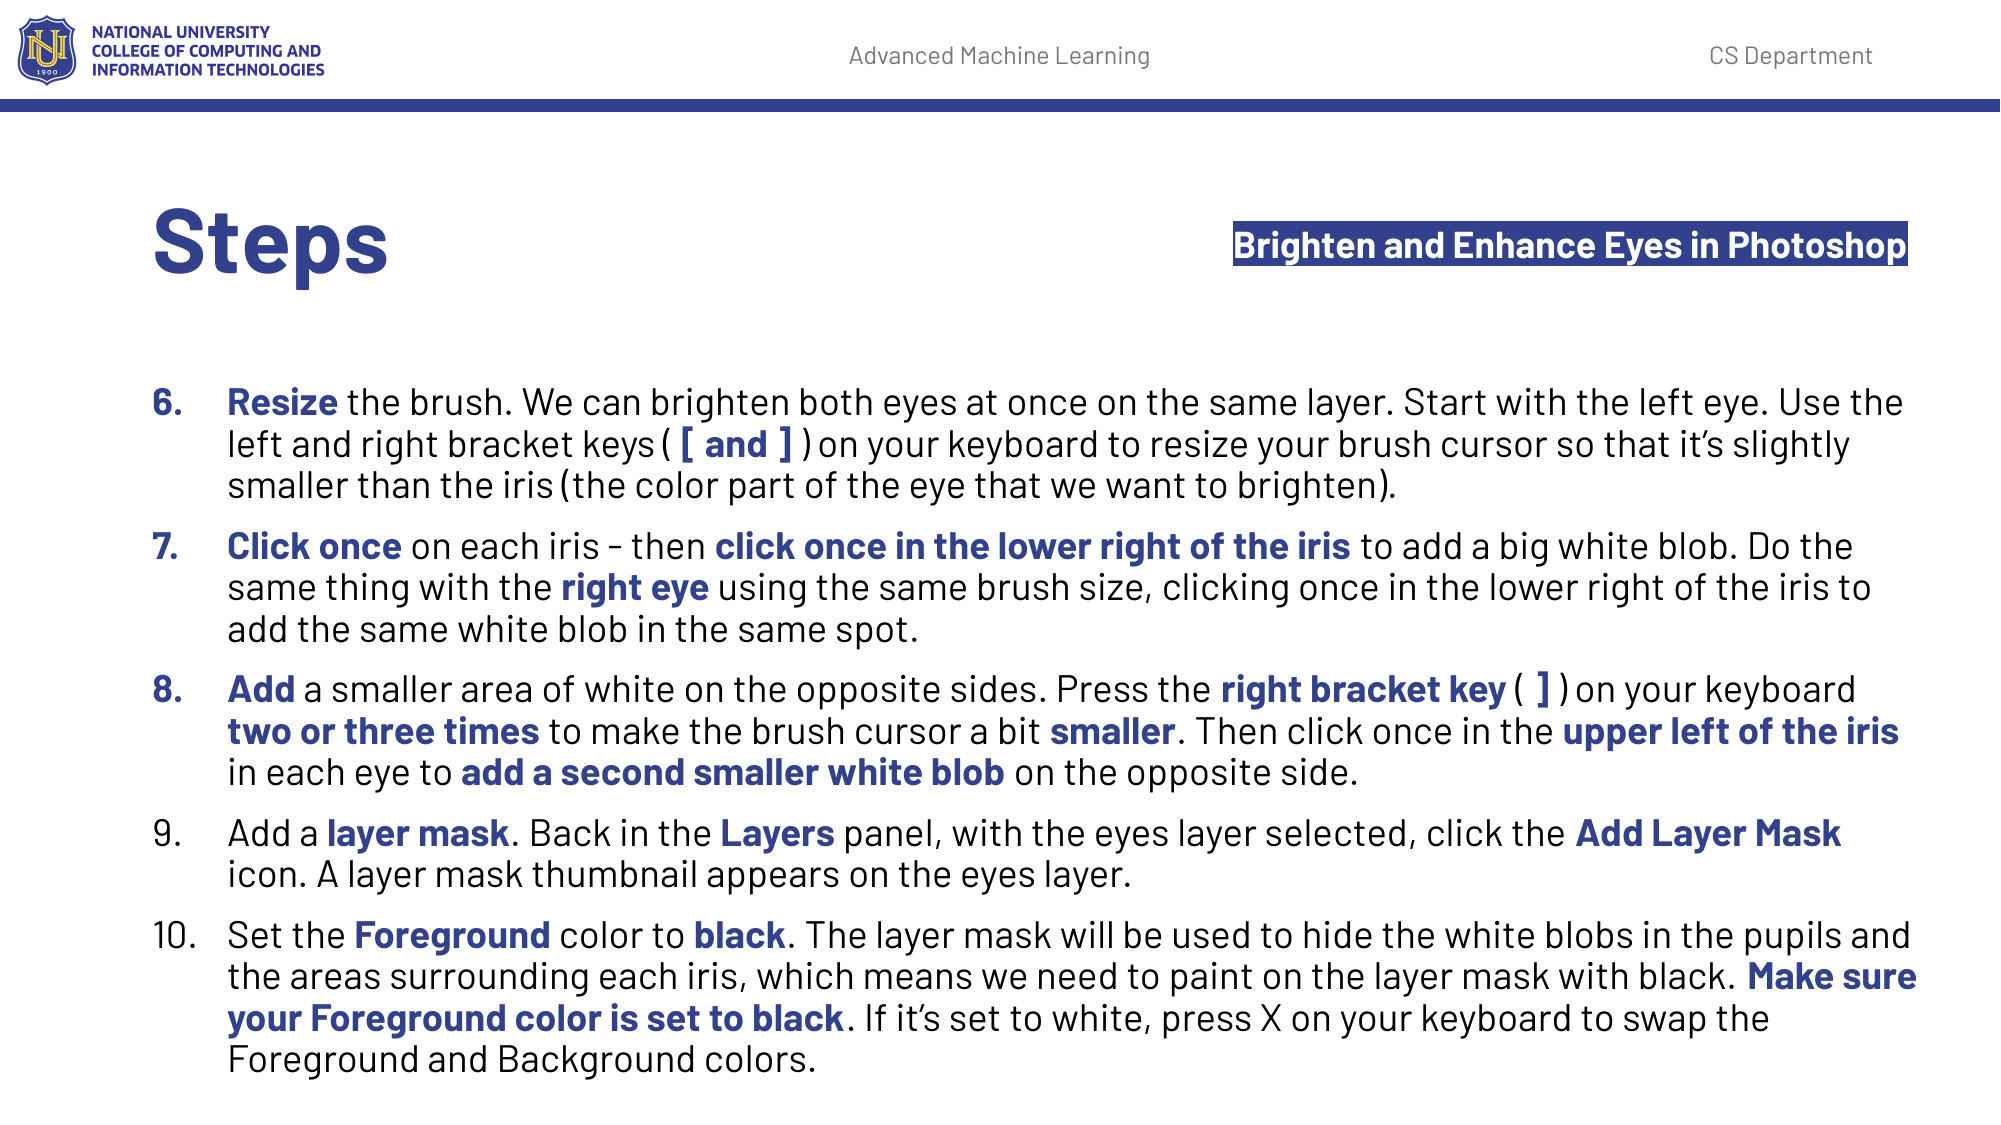

# Steps
Brighten and Enhance Eyes in Photoshop
Resize the brush. We can brighten both eyes at once on the same layer. Start with the left eye. Use the left and right bracket keys ( [ and ] ) on your keyboard to resize your brush cursor so that it’s slightly smaller than the iris (the color part of the eye that we want to brighten).
Click once on each iris - then click once in the lower right of the iris to add a big white blob. Do the same thing with the right eye using the same brush size, clicking once in the lower right of the iris to add the same white blob in the same spot.
Add a smaller area of white on the opposite sides. Press the right bracket key ( ] ) on your keyboard two or three times to make the brush cursor a bit smaller. Then click once in the upper left of the iris in each eye to add a second smaller white blob on the opposite side.
Add a layer mask. Back in the Layers panel, with the eyes layer selected, click the Add Layer Mask icon. A layer mask thumbnail appears on the eyes layer.
Set the Foreground color to black. The layer mask will be used to hide the white blobs in the pupils and the areas surrounding each iris, which means we need to paint on the layer mask with black. Make sure your Foreground color is set to black. If it’s set to white, press X on your keyboard to swap the Foreground and Background colors.